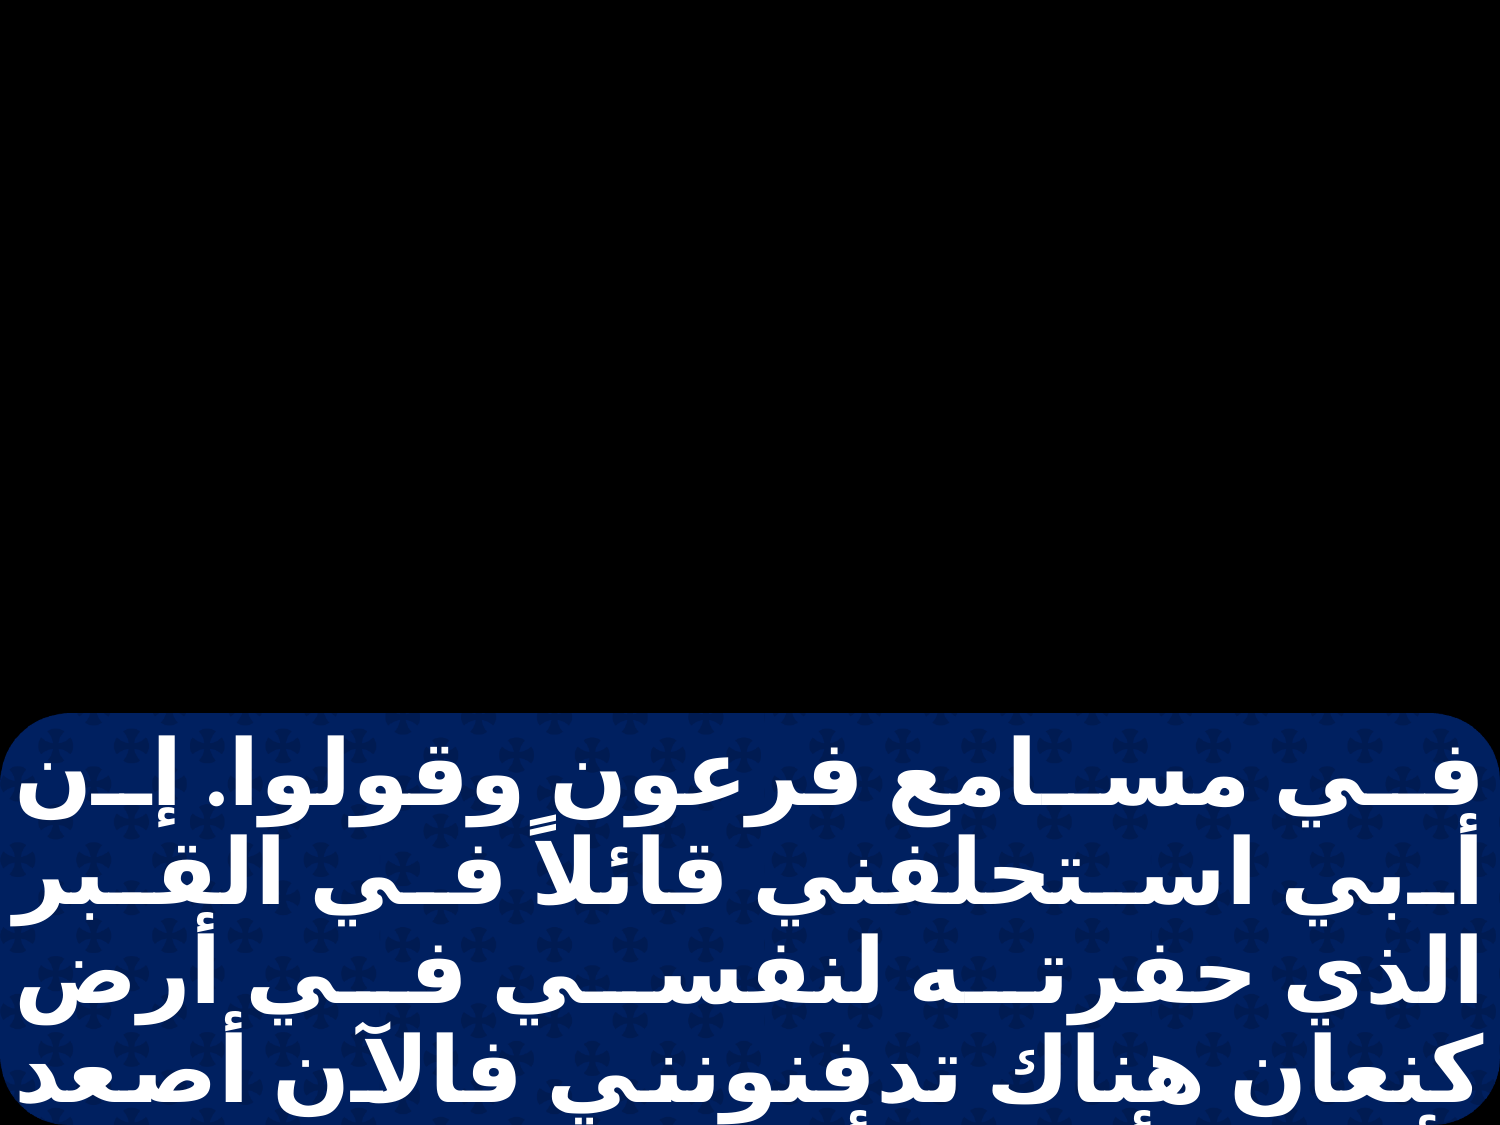

في مسامع فرعون وقولوا. إن أبي استحلفني قائلاً في القبر الذي حفرته لنفسي في أرض كنعان هناك تدفنونني فالآن أصعد لأدفن أبي وأرجع فقال فرعون ليوسف أصعد أدفن أباك كما أستحلفك.